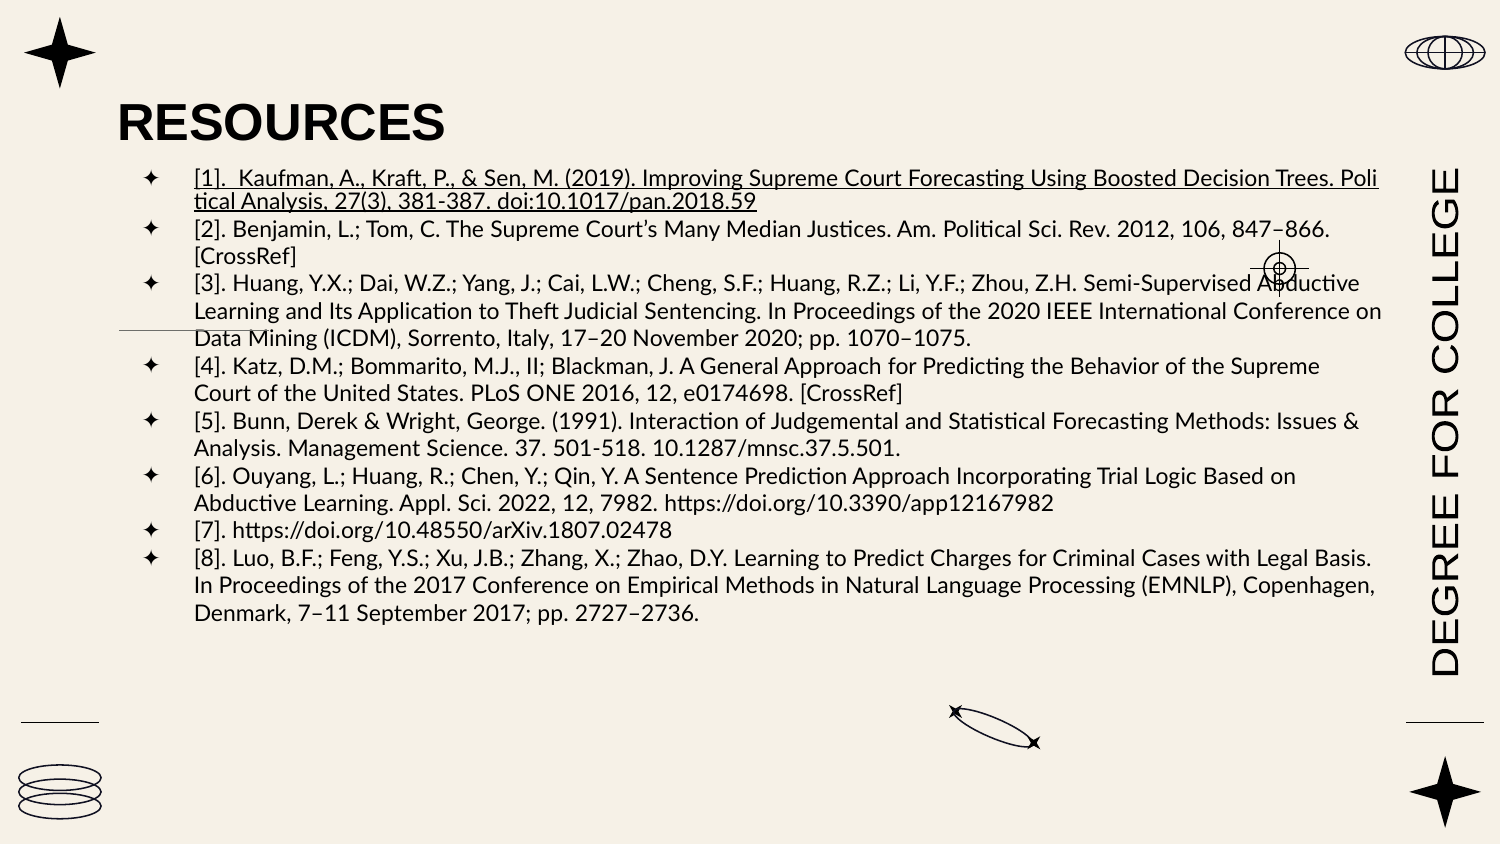

# RESOURCES
[1].  Kaufman, A., Kraft, P., & Sen, M. (2019). Improving Supreme Court Forecasting Using Boosted Decision Trees. Political Analysis, 27(3), 381-387. doi:10.1017/pan.2018.59
[2]. Benjamin, L.; Tom, C. The Supreme Court’s Many Median Justices. Am. Political Sci. Rev. 2012, 106, 847–866. [CrossRef]
[3]. Huang, Y.X.; Dai, W.Z.; Yang, J.; Cai, L.W.; Cheng, S.F.; Huang, R.Z.; Li, Y.F.; Zhou, Z.H. Semi-Supervised Abductive Learning and Its Application to Theft Judicial Sentencing. In Proceedings of the 2020 IEEE International Conference on Data Mining (ICDM), Sorrento, Italy, 17–20 November 2020; pp. 1070–1075.
[4]. Katz, D.M.; Bommarito, M.J., II; Blackman, J. A General Approach for Predicting the Behavior of the Supreme Court of the United States. PLoS ONE 2016, 12, e0174698. [CrossRef]
[5]. Bunn, Derek & Wright, George. (1991). Interaction of Judgemental and Statistical Forecasting Methods: Issues & Analysis. Management Science. 37. 501-518. 10.1287/mnsc.37.5.501.
[6]. Ouyang, L.; Huang, R.; Chen, Y.; Qin, Y. A Sentence Prediction Approach Incorporating Trial Logic Based on Abductive Learning. Appl. Sci. 2022, 12, 7982. https://doi.org/10.3390/app12167982
[7]. https://doi.org/10.48550/arXiv.1807.02478
[8]. Luo, B.F.; Feng, Y.S.; Xu, J.B.; Zhang, X.; Zhao, D.Y. Learning to Predict Charges for Criminal Cases with Legal Basis. In Proceedings of the 2017 Conference on Empirical Methods in Natural Language Processing (EMNLP), Copenhagen, Denmark, 7–11 September 2017; pp. 2727–2736.